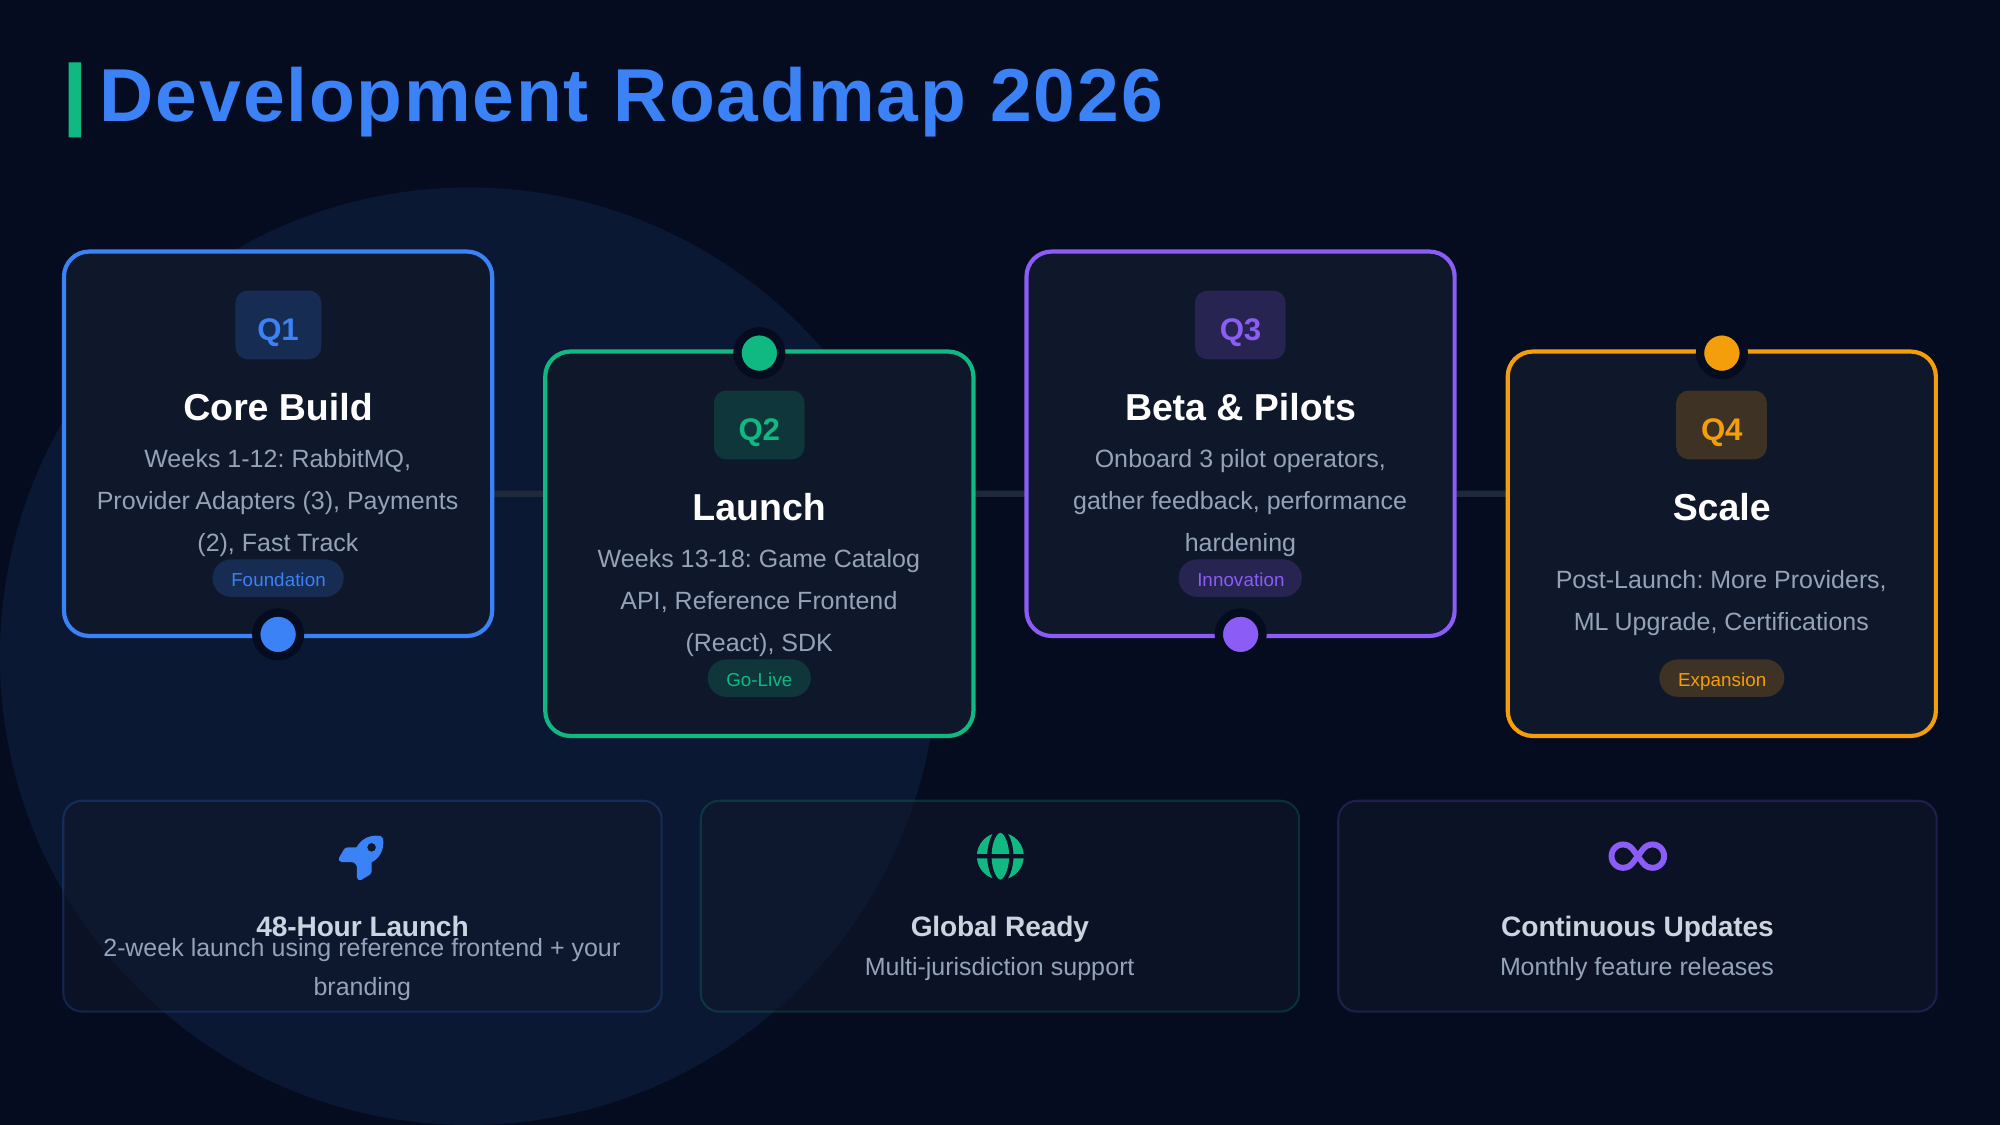

Development Roadmap 2026

Q1
Q3

Core Build
Beta & Pilots

Q2
Q4
Weeks 1-12: RabbitMQ, Provider Adapters (3), Payments (2), Fast Track
Onboard 3 pilot operators, gather feedback, performance hardening
Launch
Scale

Weeks 13-18: Game Catalog API, Reference Frontend (React), SDK
Post-Launch: More Providers, ML Upgrade, Certifications

Foundation

Innovation

Go-Live

Expansion

48-Hour Launch
Global Ready
Continuous Updates
2-week launch using reference frontend + your branding
Multi-jurisdiction support
Monthly feature releases